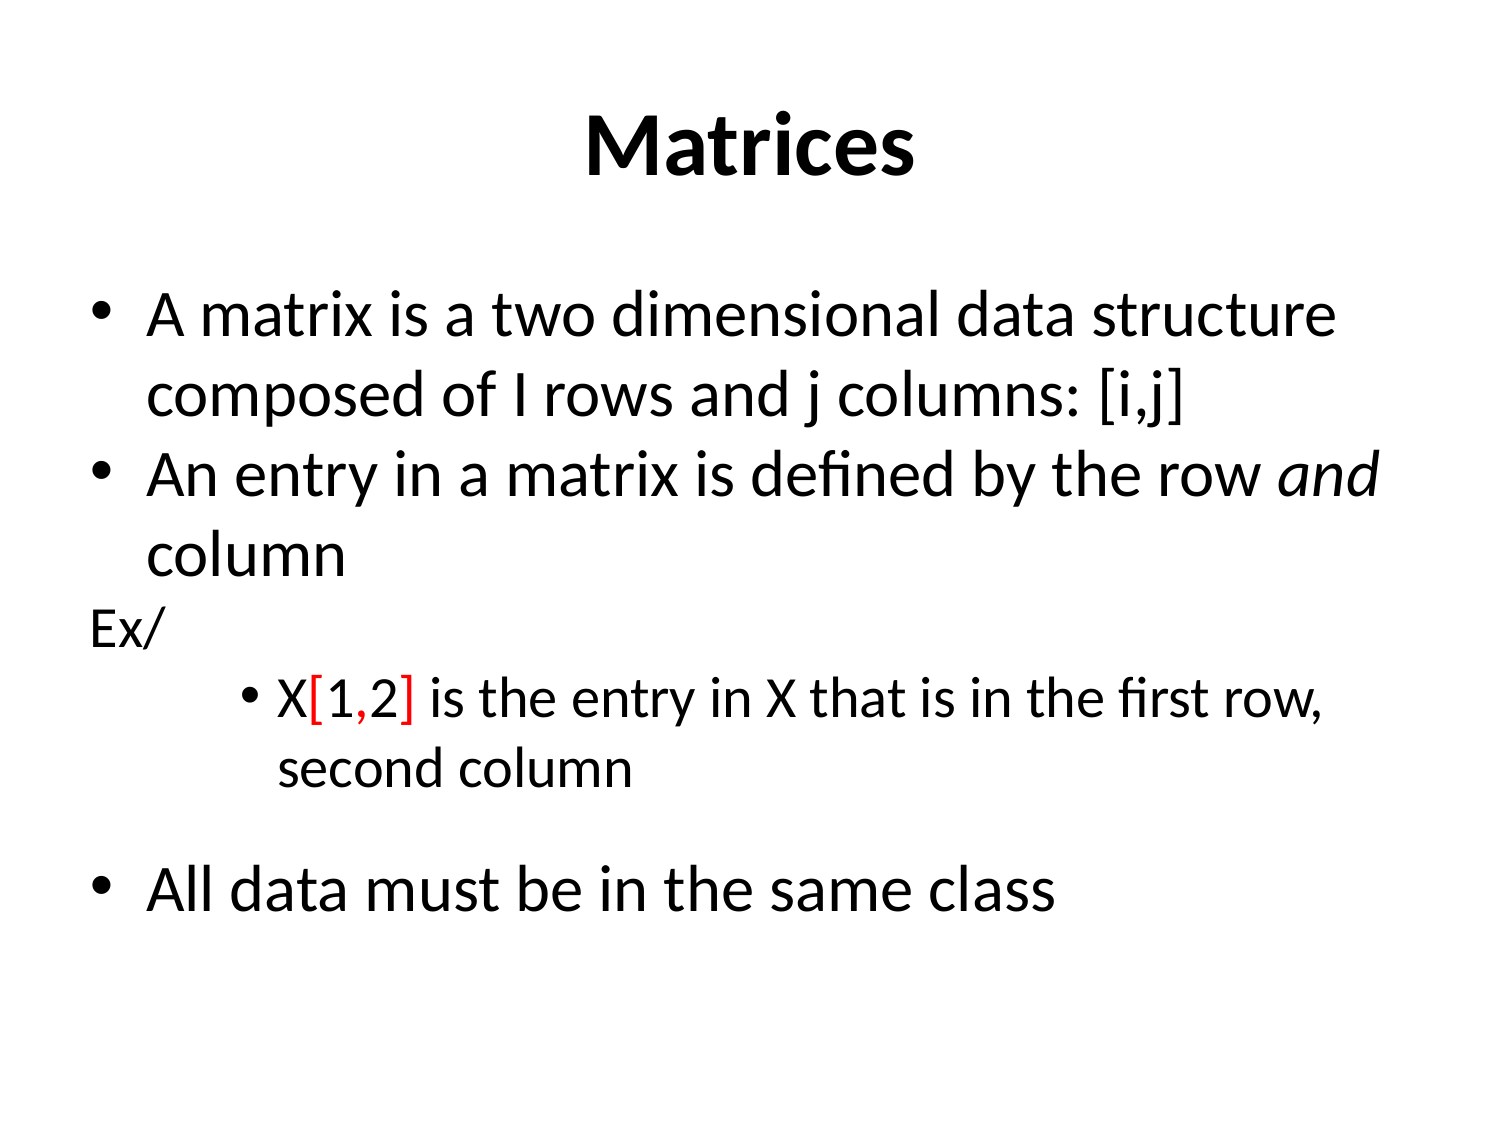

Matrices
A matrix is a two dimensional data structure composed of I rows and j columns: [i,j]
An entry in a matrix is defined by the row and column
Ex/
X[1,2] is the entry in X that is in the first row, second column

All data must be in the same class